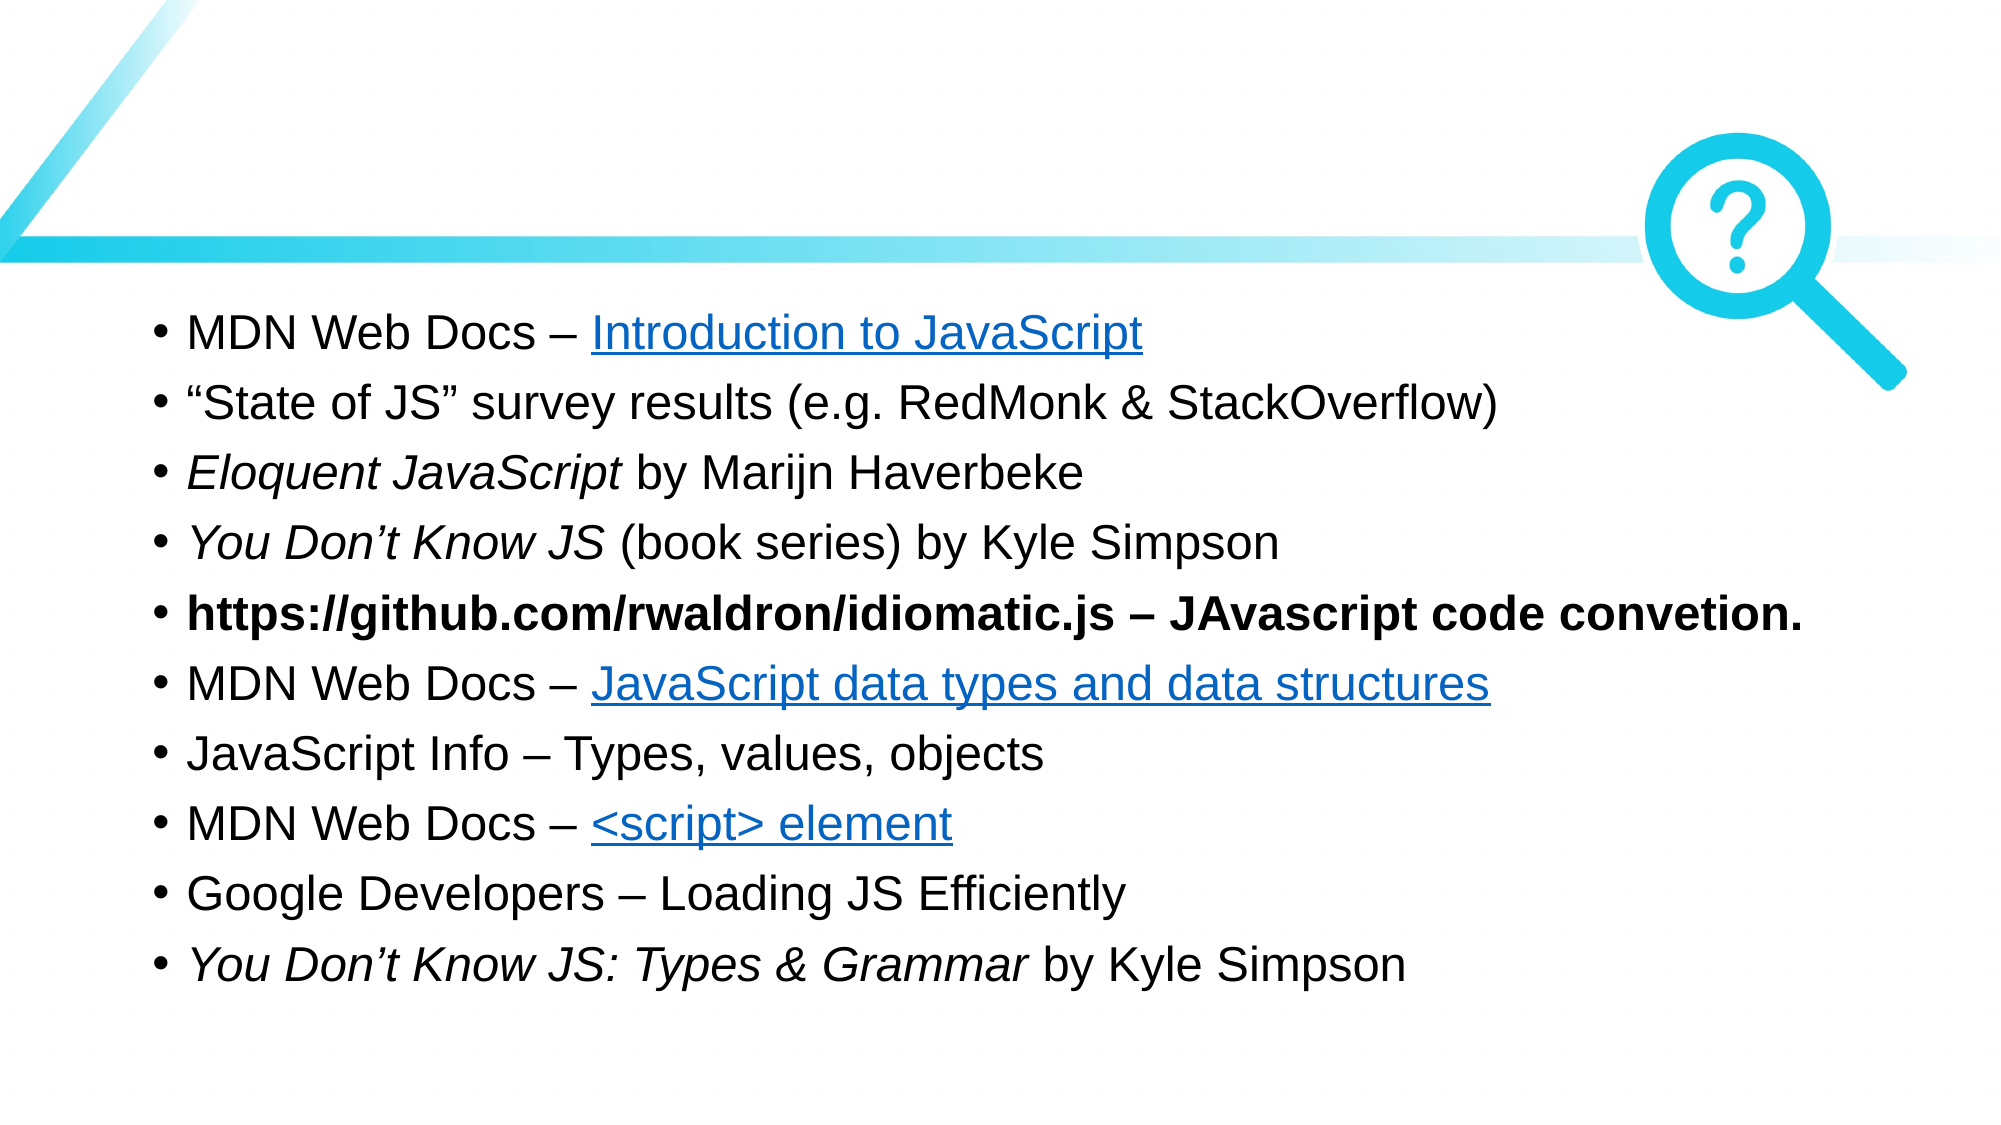

#
MDN Web Docs – Introduction to JavaScript
“State of JS” survey results (e.g. RedMonk & StackOverflow)
Eloquent JavaScript by Marijn Haverbeke
You Don’t Know JS (book series) by Kyle Simpson ​
https://github.com/rwaldron/idiomatic.js – JAvascript code convetion.
MDN Web Docs – JavaScript data types and data structures
JavaScript Info – Types, values, objects
MDN Web Docs – <script> element
Google Developers – Loading JS Efficiently
You Don’t Know JS: Types & Grammar by Kyle Simpson